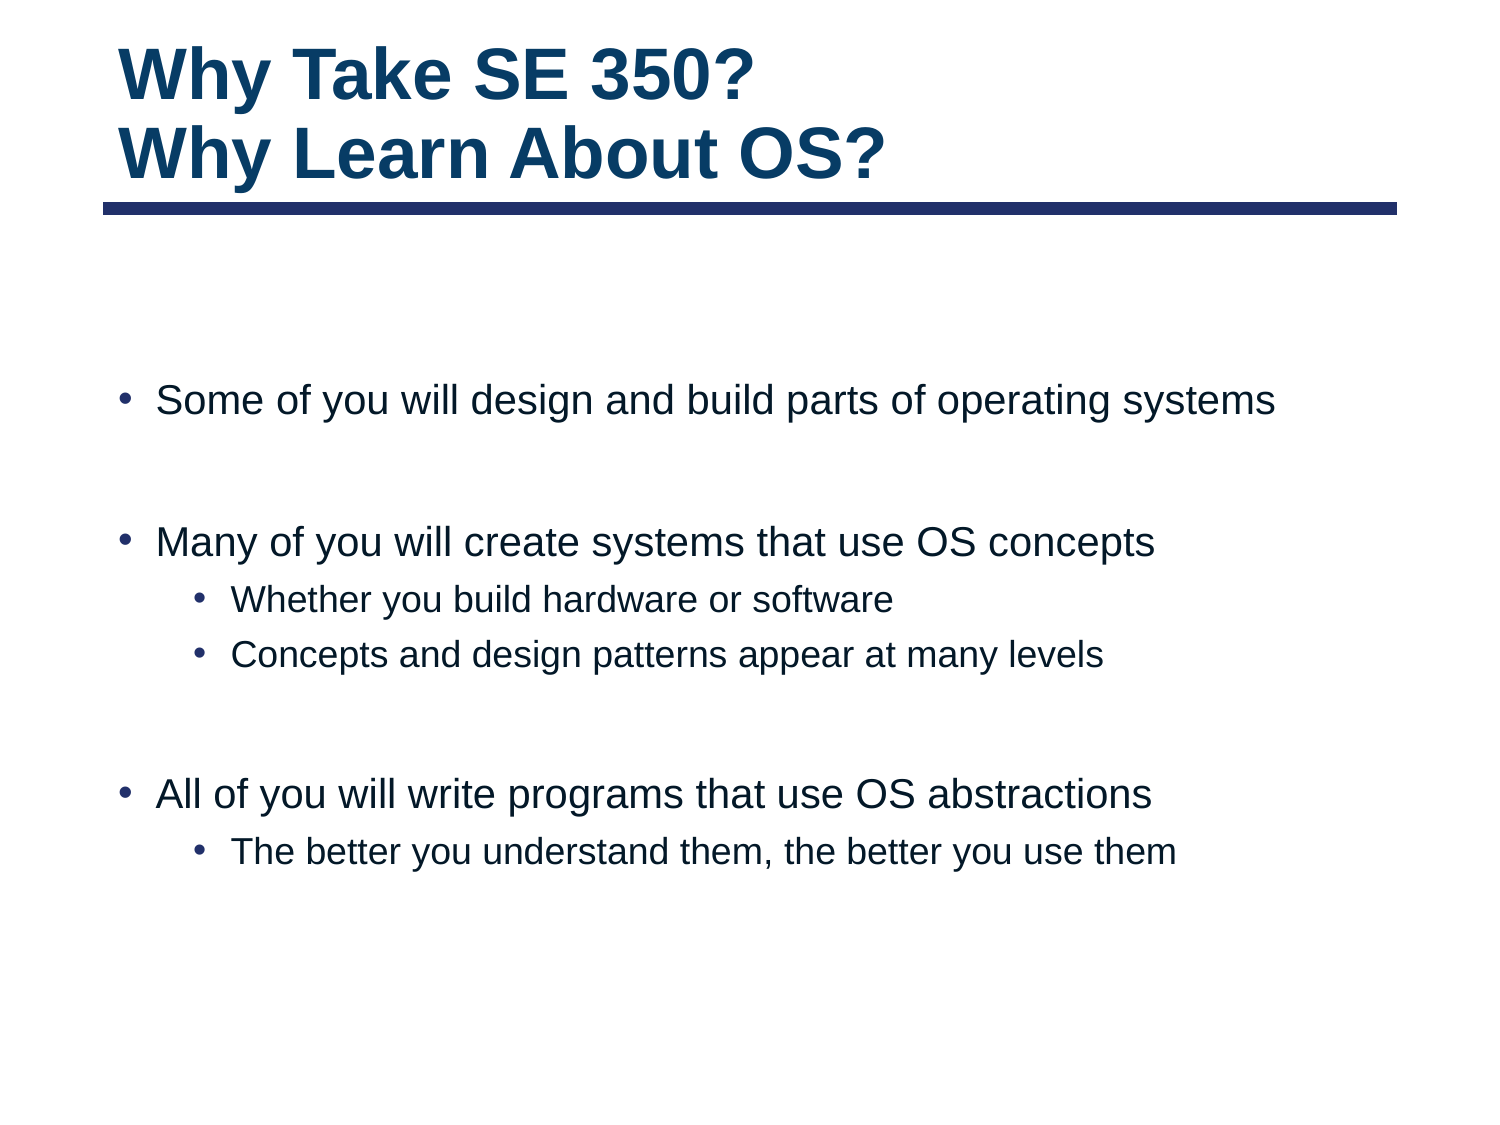

# Why Take SE 350? Why Learn About OS?
Some of you will design and build parts of operating systems

Many of you will create systems that use OS concepts
Whether you build hardware or software
Concepts and design patterns appear at many levels

All of you will write programs that use OS abstractions
The better you understand them, the better you use them